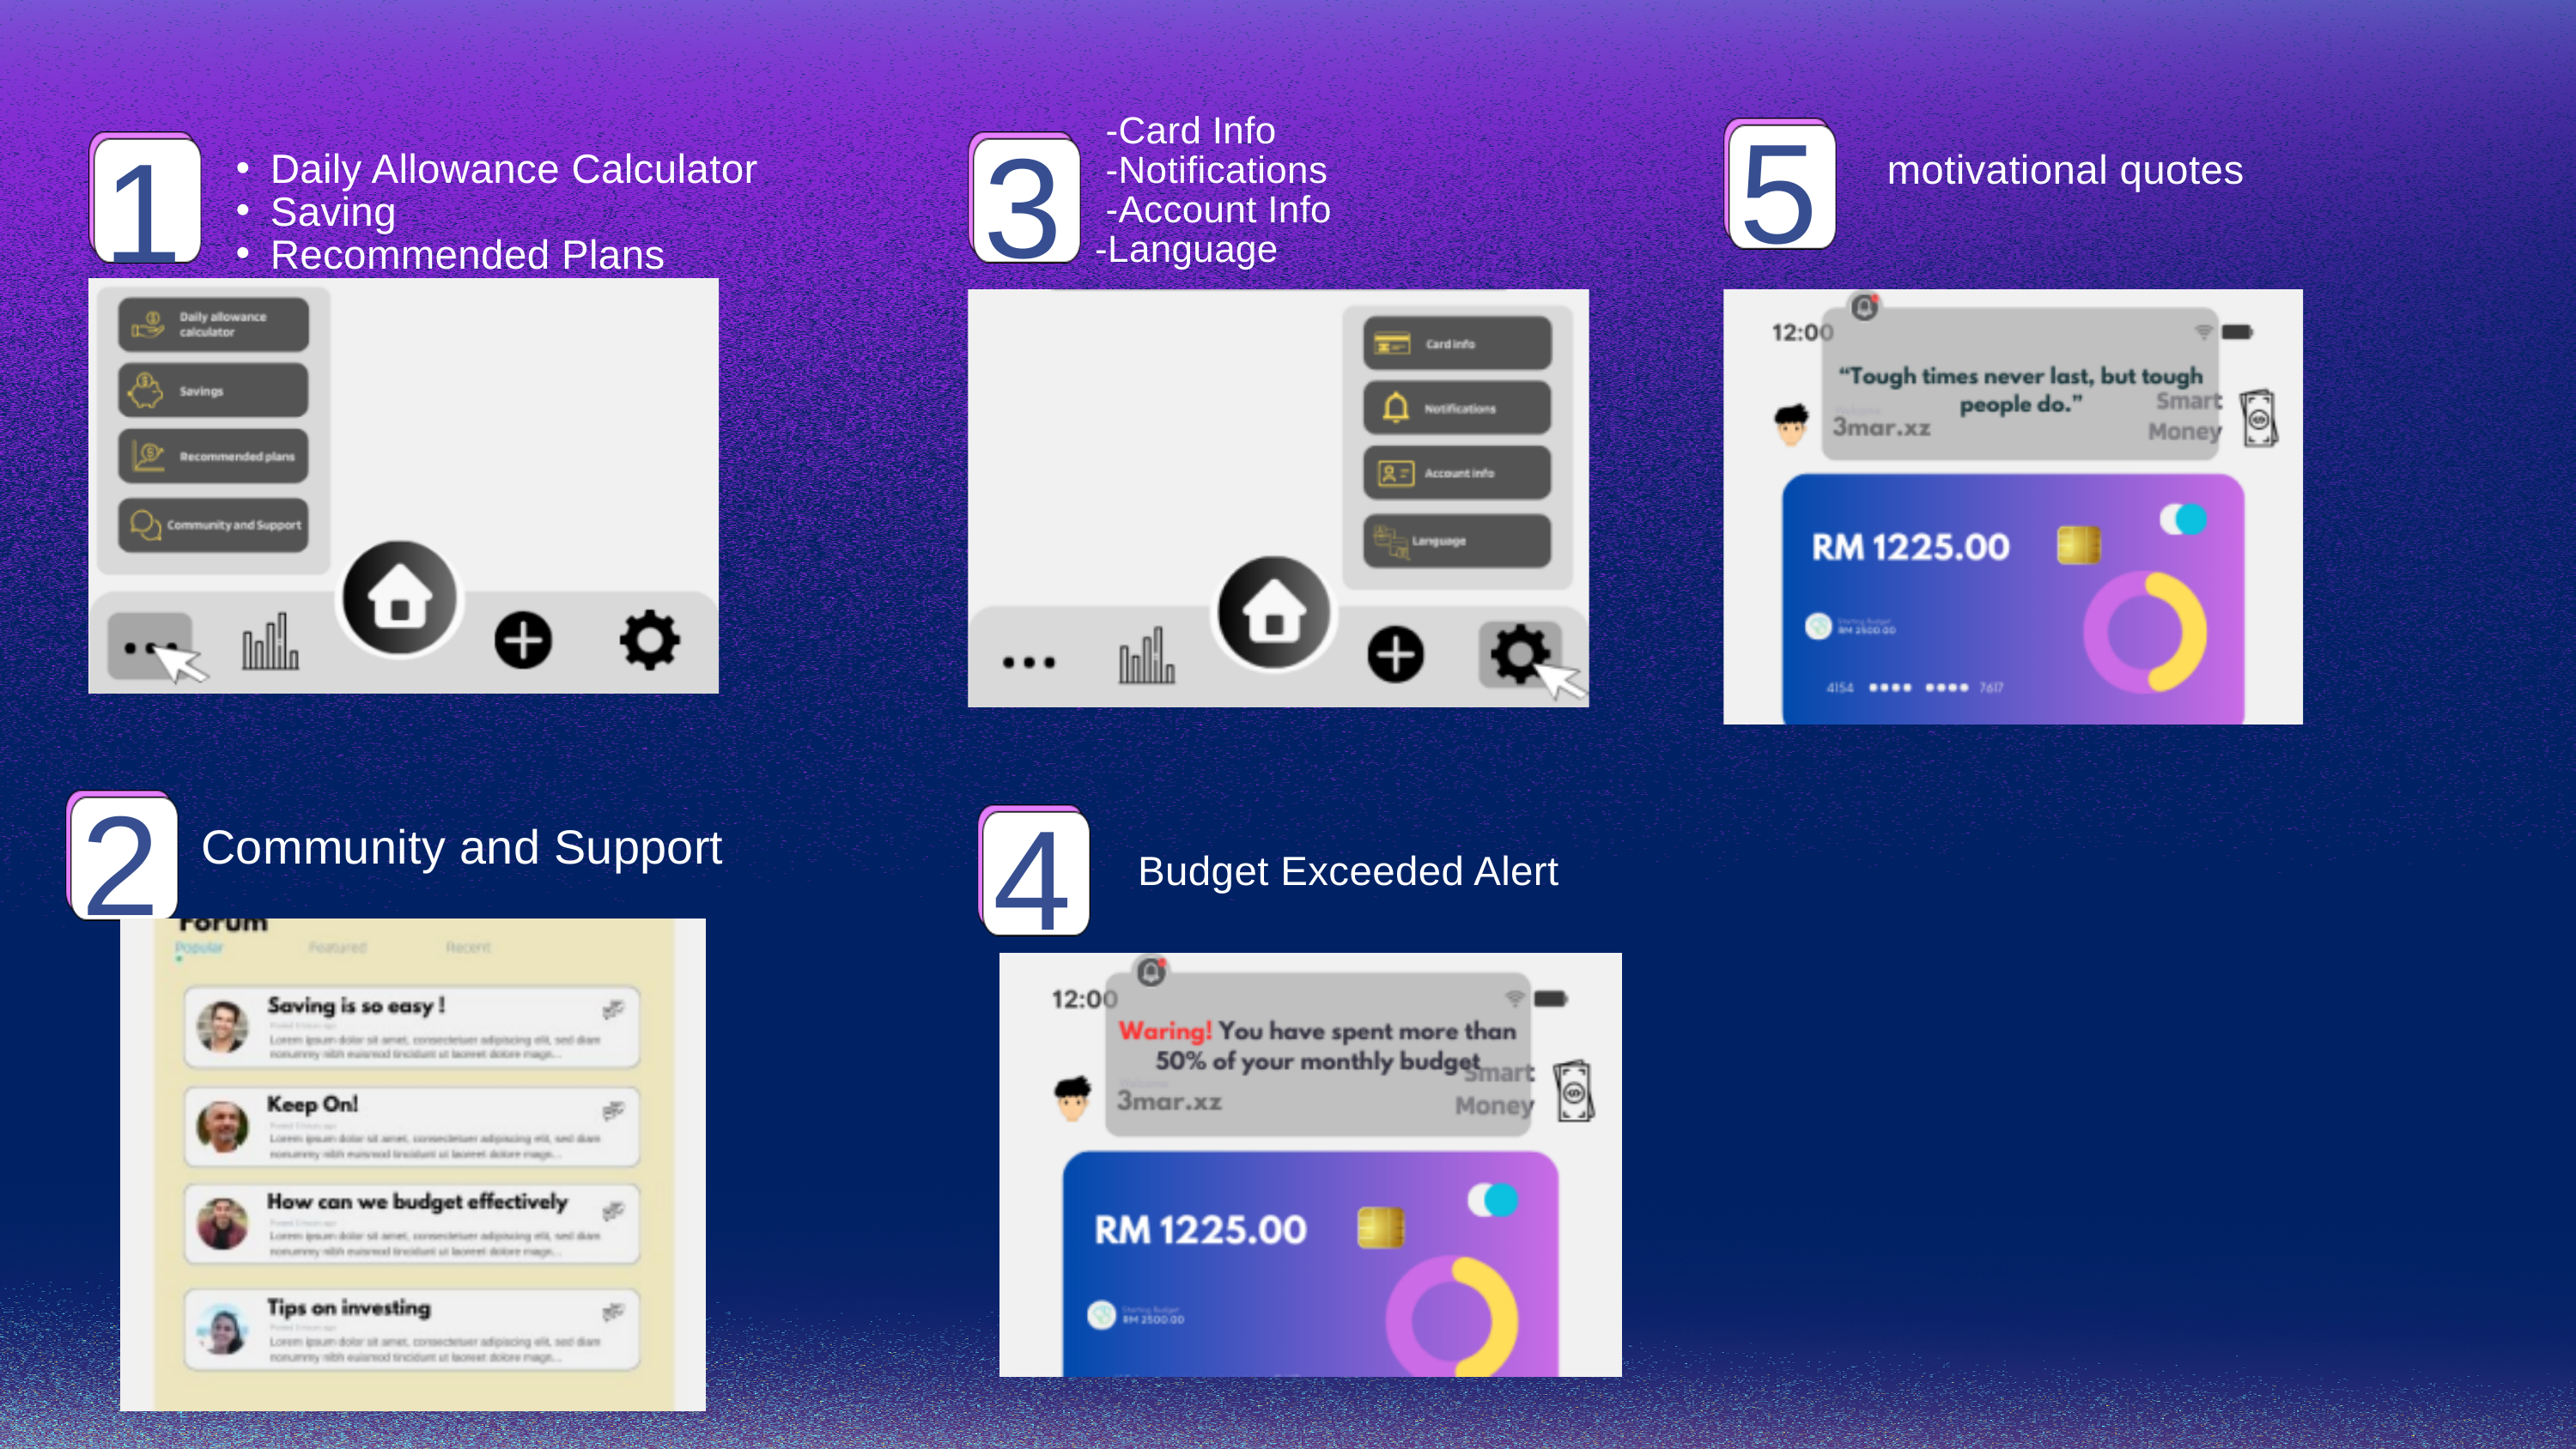

-Card Info
 -Notifications
 -Account Info
-Language

5
3
1

Daily Allowance Calculator
Saving
Recommended Plans
motivational quotes

2
4

Community and Support
Budget Exceeded Alert